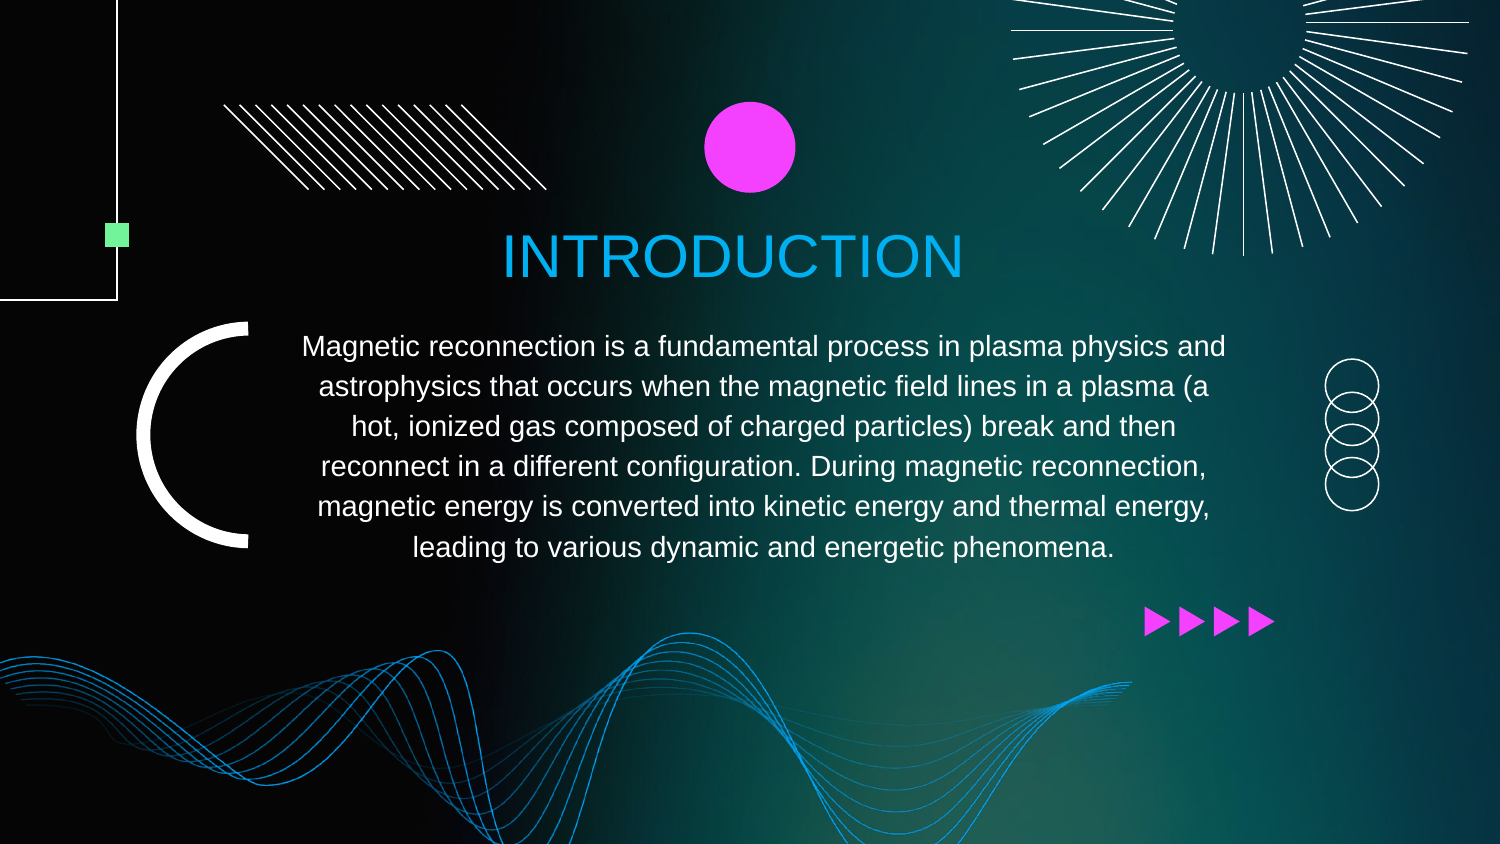

# INTRODUCTION
Magnetic reconnection is a fundamental process in plasma physics and astrophysics that occurs when the magnetic field lines in a plasma (a hot, ionized gas composed of charged particles) break and then reconnect in a different configuration. During magnetic reconnection, magnetic energy is converted into kinetic energy and thermal energy, leading to various dynamic and energetic phenomena.